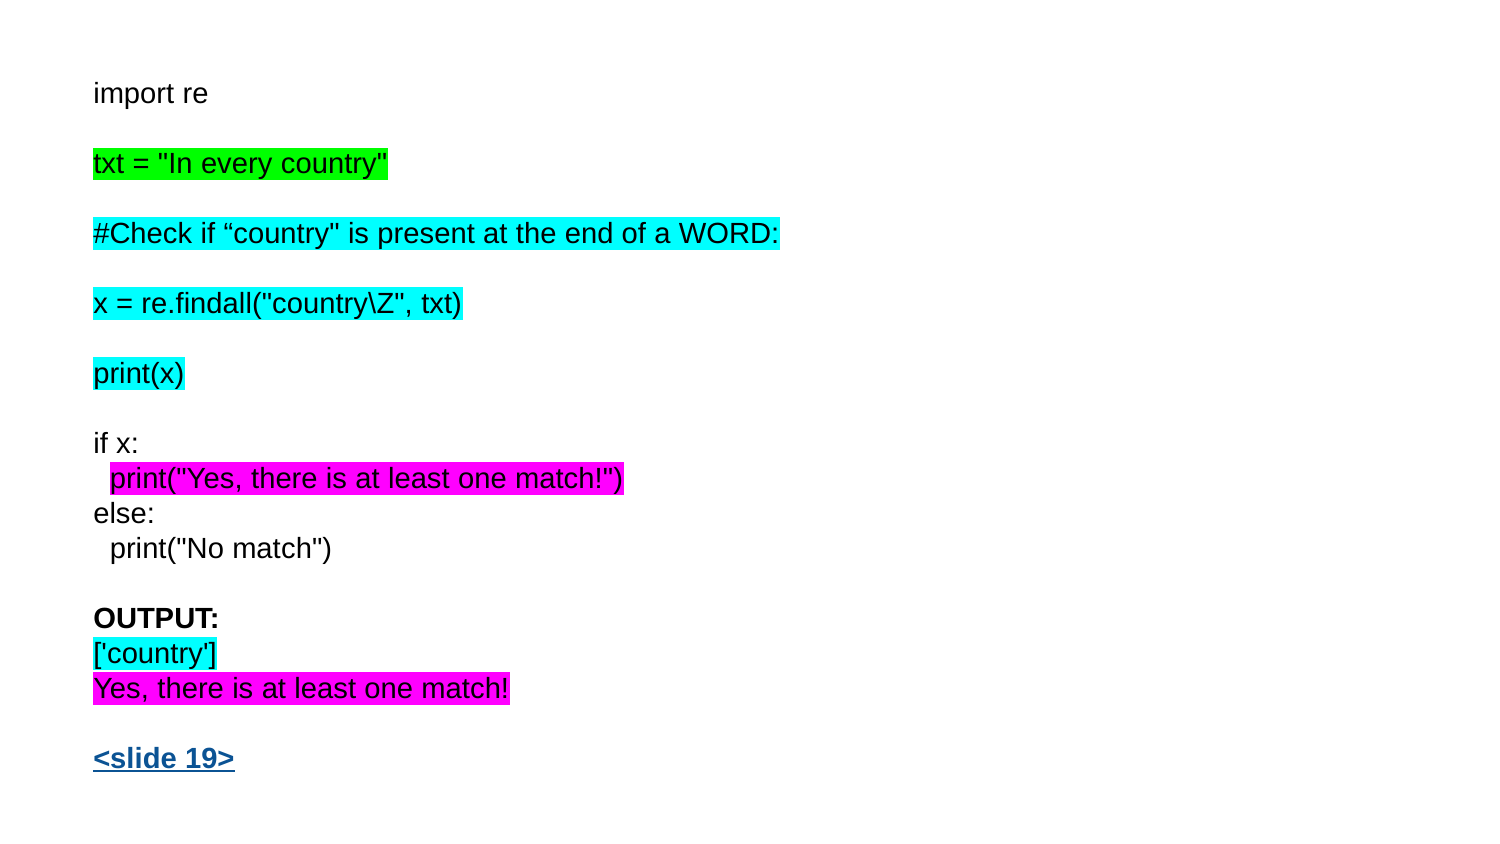

import re

txt = "In every country"

#Check if “country" is present at the end of a WORD:

x = re.findall("country\Z", txt)

print(x)

if x:
  print("Yes, there is at least one match!")
else:
  print("No match")
OUTPUT:
['country']
Yes, there is at least one match!

<slide 19>